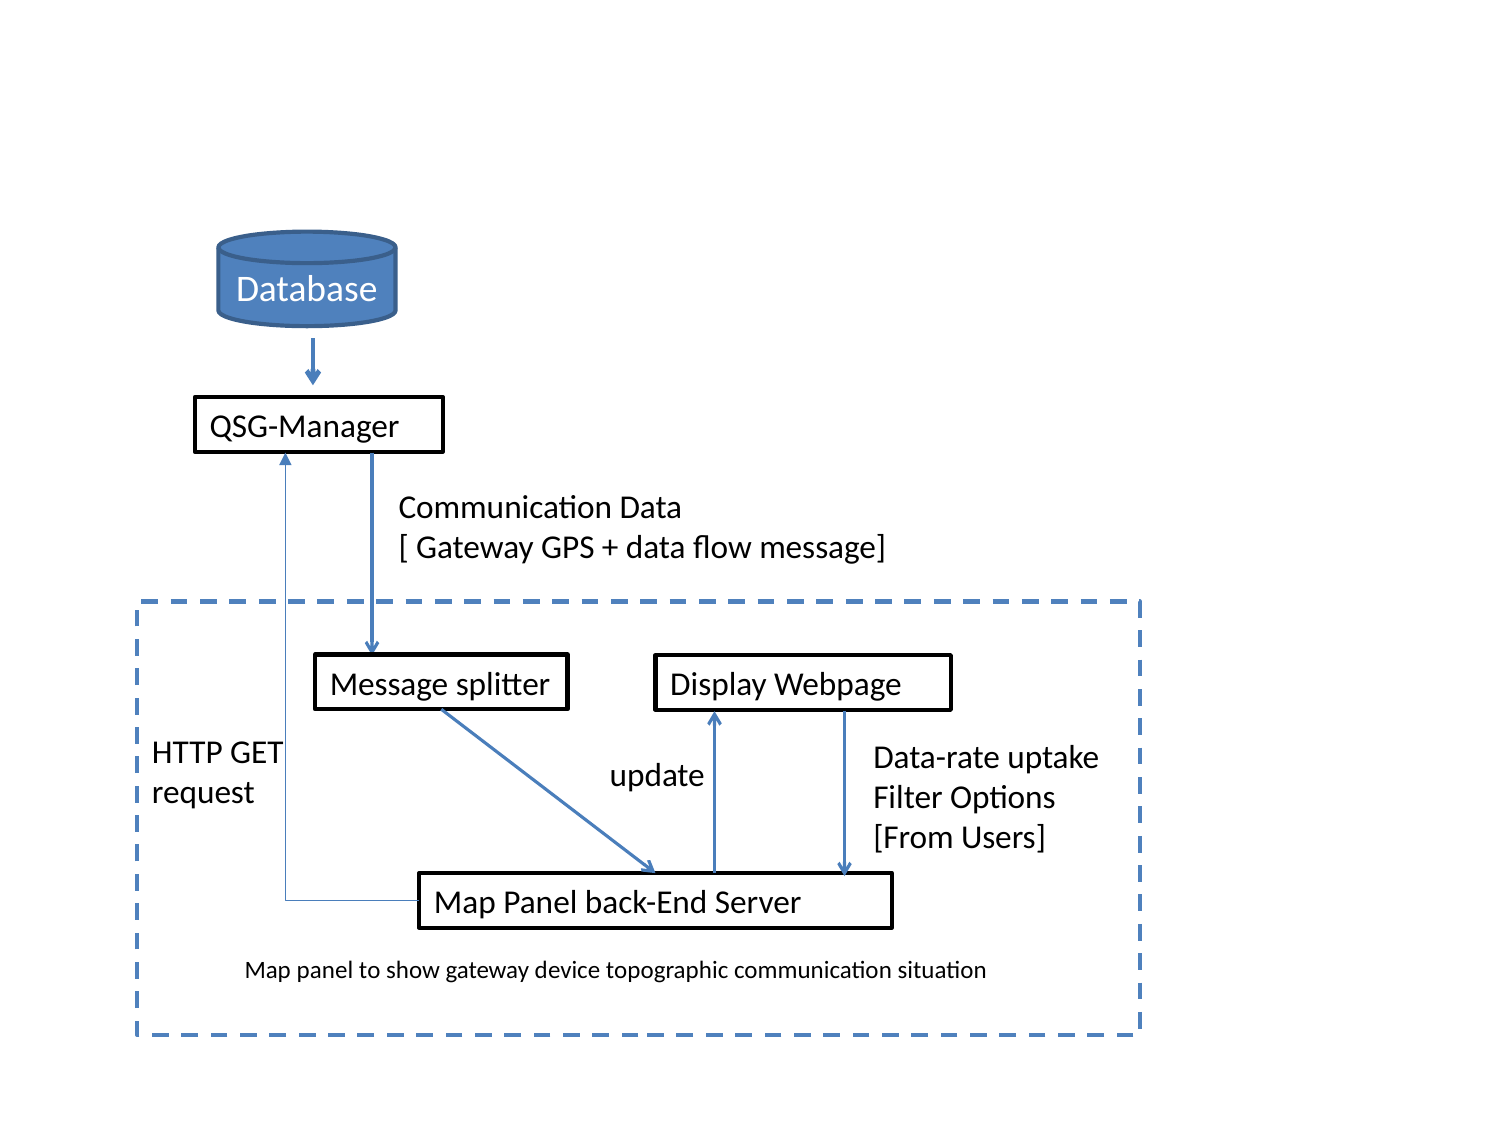

Database
QSG-Manager
Communication Data
[ Gateway GPS + data flow message]

Message splitter
Display Webpage
HTTP GET
request
Data-rate uptake
Filter Options
[From Users]
update
Map Panel back-End Server
Map panel to show gateway device topographic communication situation